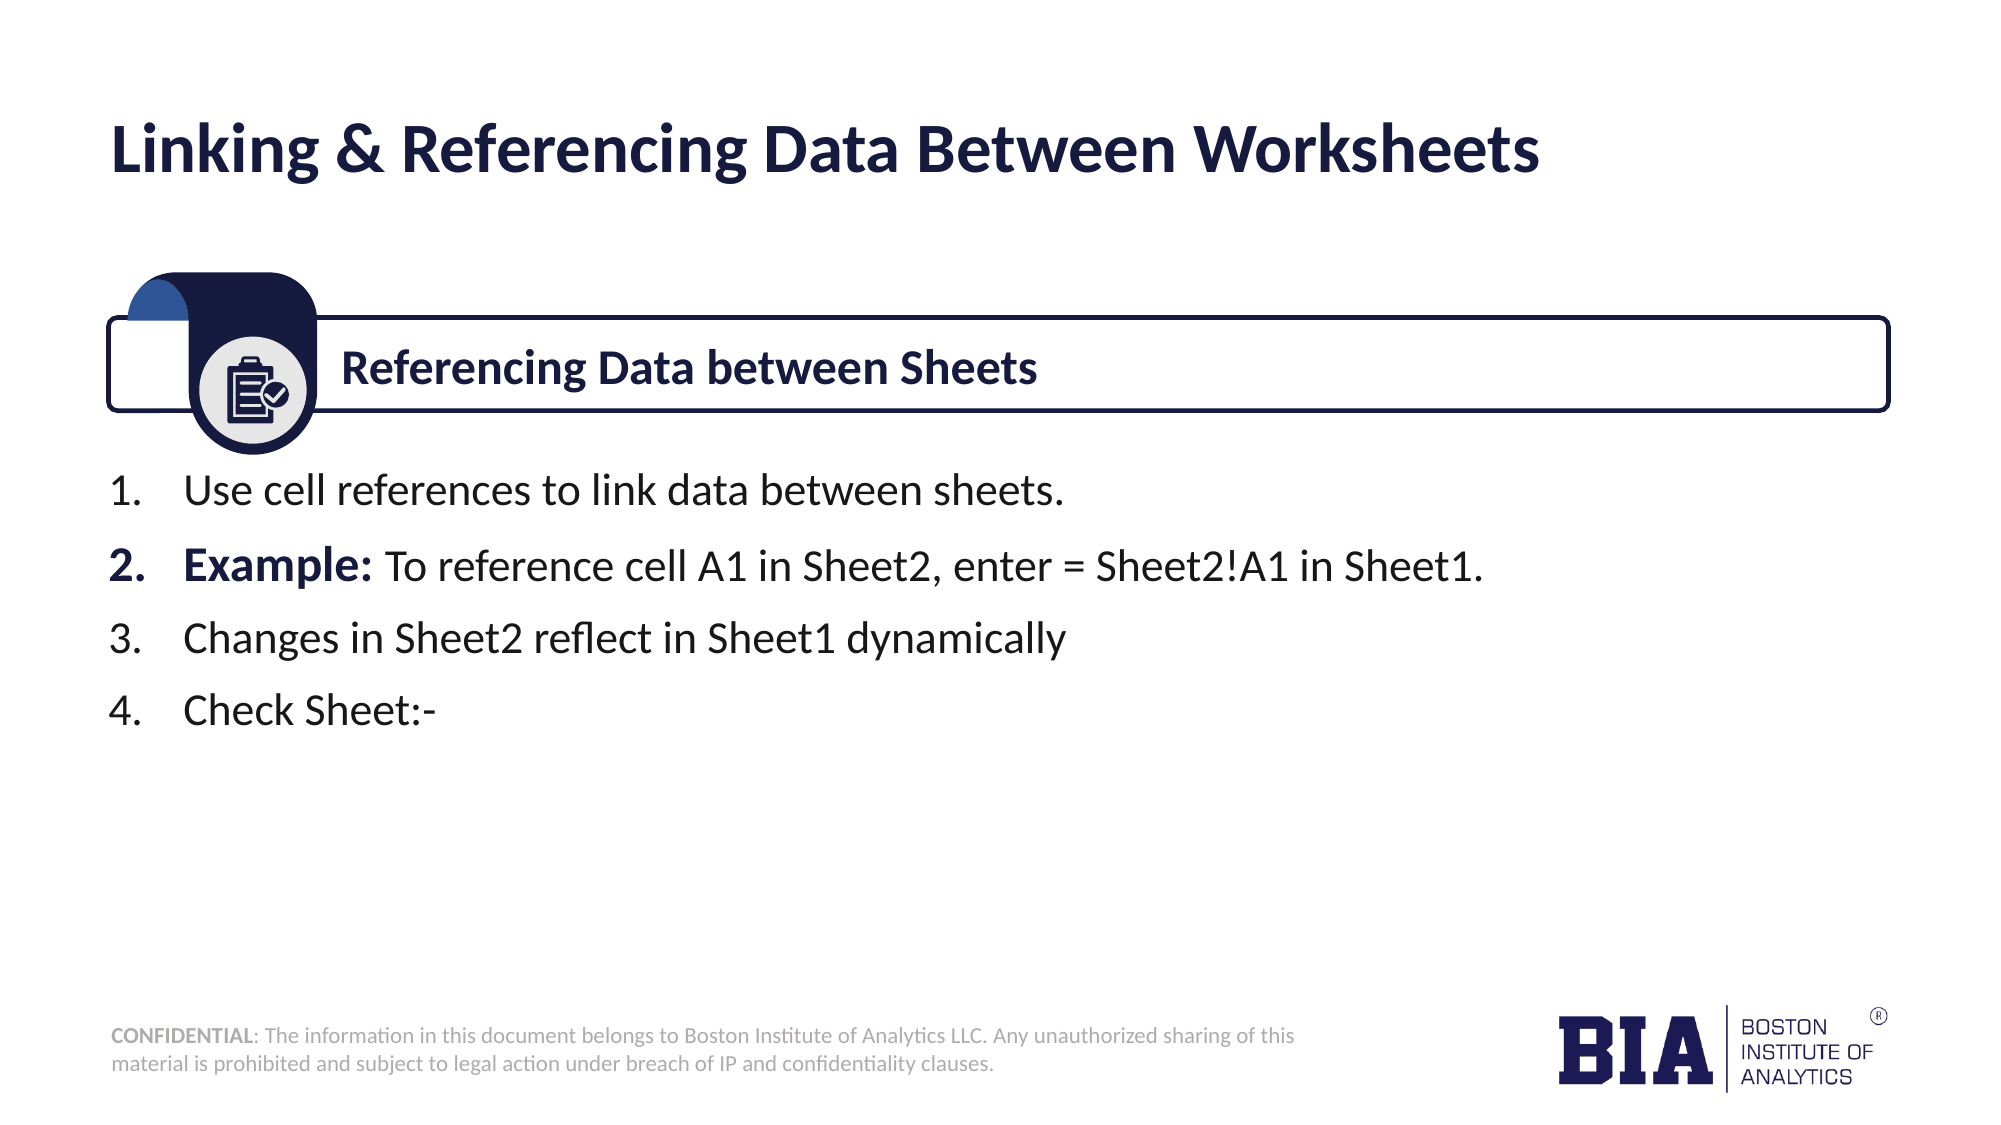

# Linking & Referencing Data Between Worksheets

Referencing Data between Sheets

Use cell references to link data between sheets.
Example: To reference cell A1 in Sheet2, enter = Sheet2!A1 in Sheet1.
Changes in Sheet2 reflect in Sheet1 dynamically
Check Sheet:-